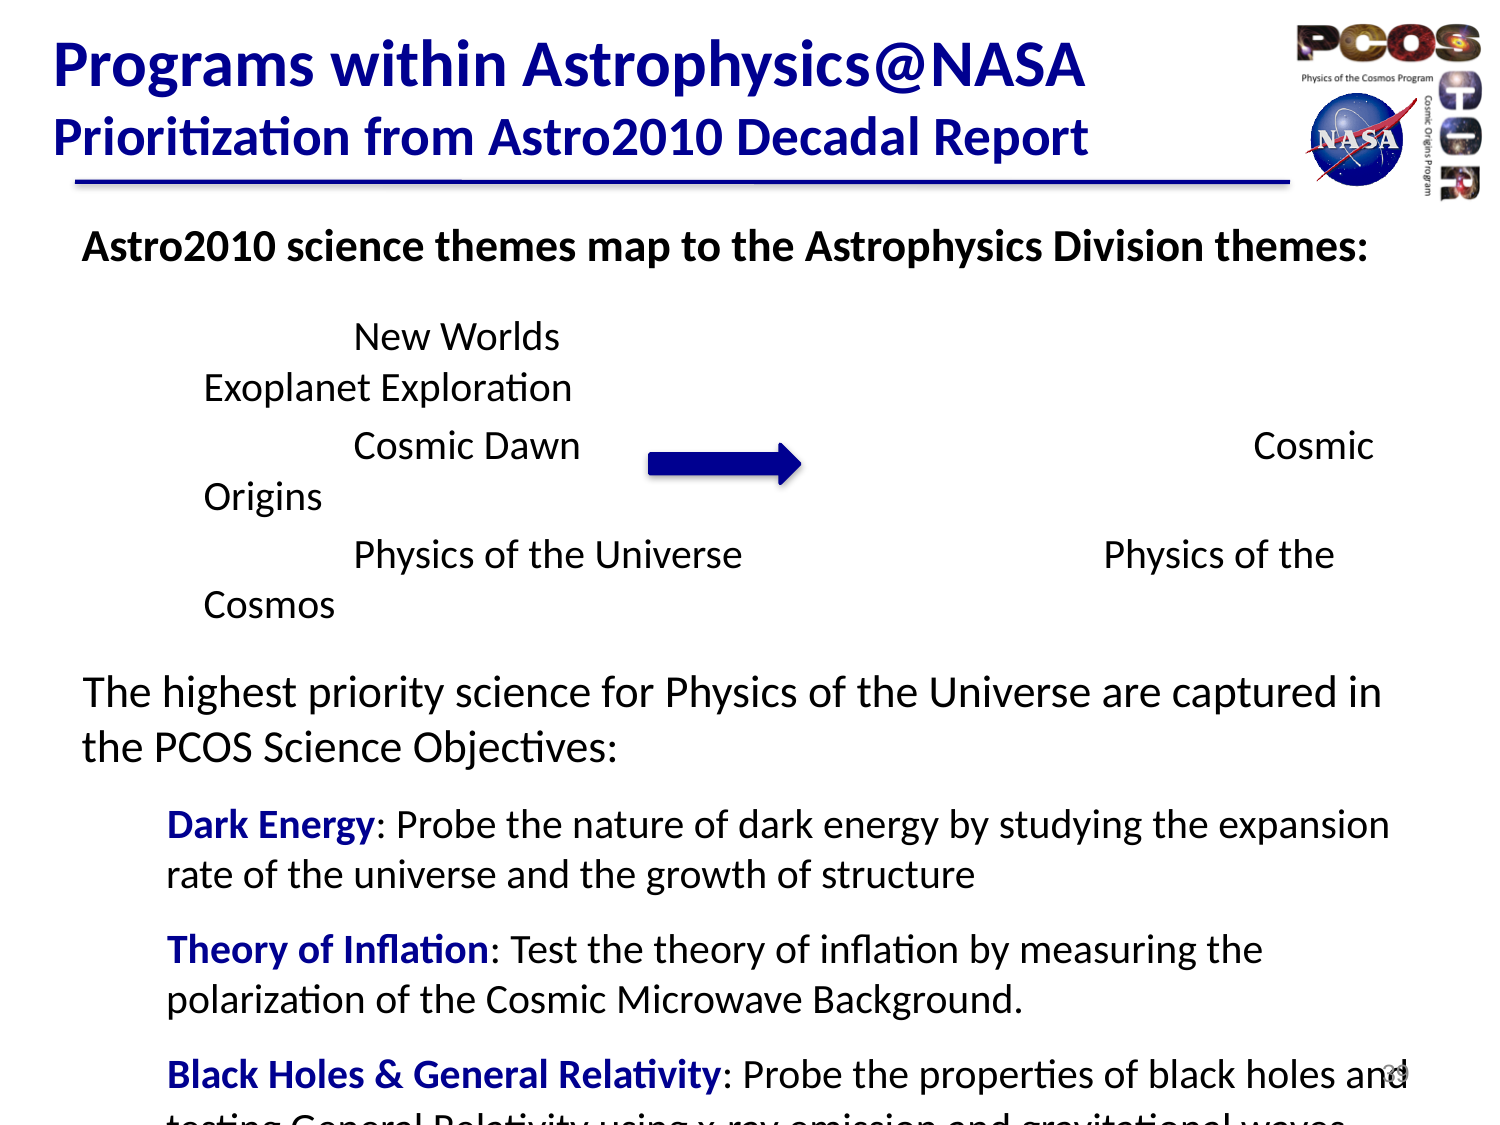

# Programs within Astrophysics@NASA Prioritization from Astro2010 Decadal Report
Astro2010 science themes map to the Astrophysics Division themes:
		New Worlds						Exoplanet Exploration
		Cosmic Dawn					Cosmic Origins
		Physics of the Universe			Physics of the Cosmos
The highest priority science for Physics of the Universe are captured in the PCOS Science Objectives:
Dark Energy: Probe the nature of dark energy by studying the expansion rate of the universe and the growth of structure
Theory of Inflation: Test the theory of inflation by measuring the polarization of the Cosmic Microwave Background.
Black Holes & General Relativity: Probe the properties of black holes and testing General Relativity using x-ray emission and gravitational waves.

39